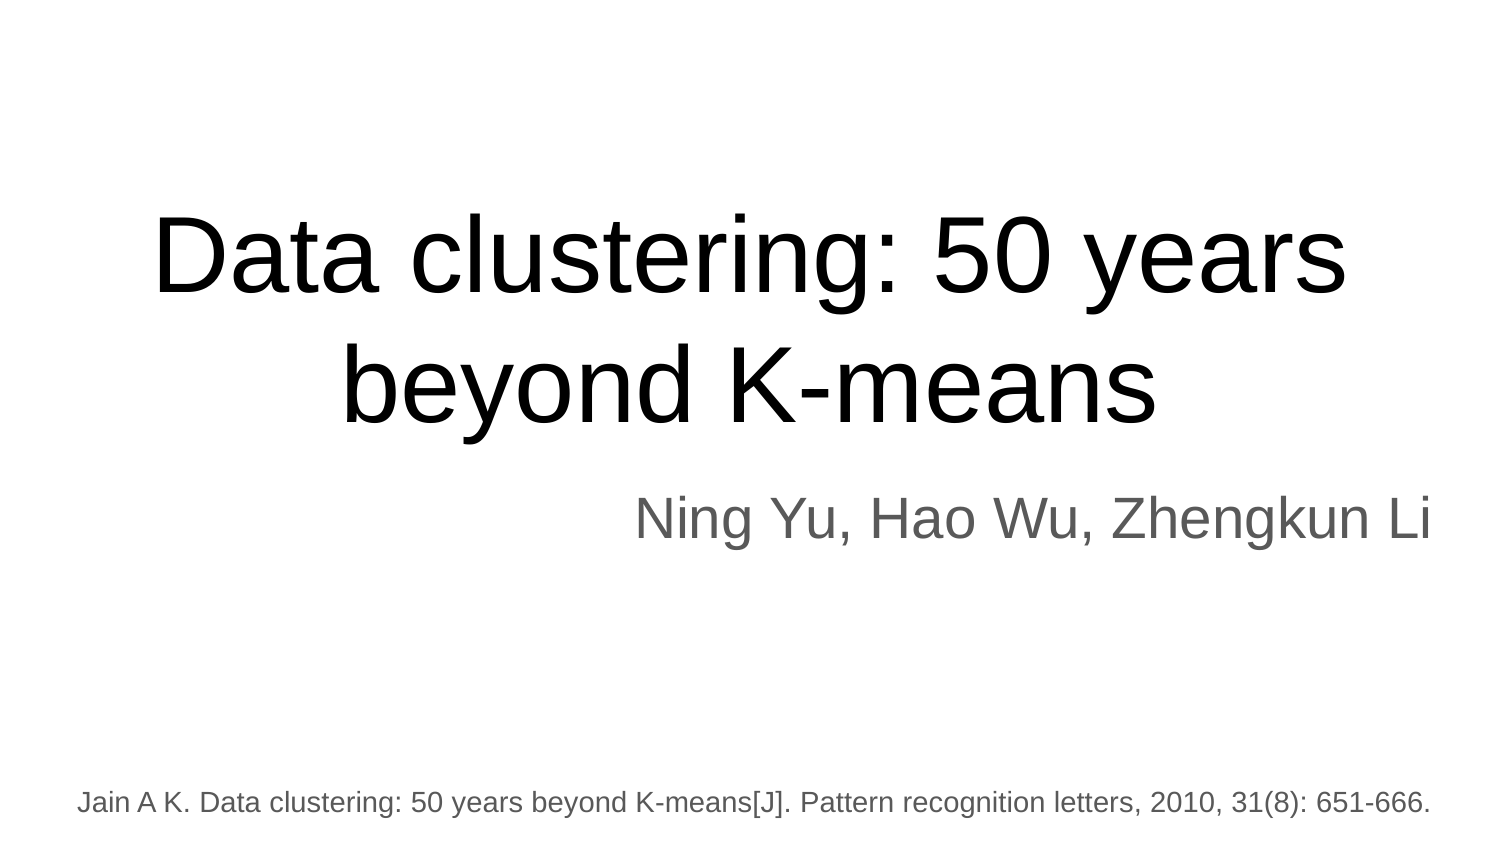

# Data clustering: 50 years beyond K-means
Ning Yu, Hao Wu, Zhengkun Li
Jain A K. Data clustering: 50 years beyond K-means[J]. Pattern recognition letters, 2010, 31(8): 651-666.